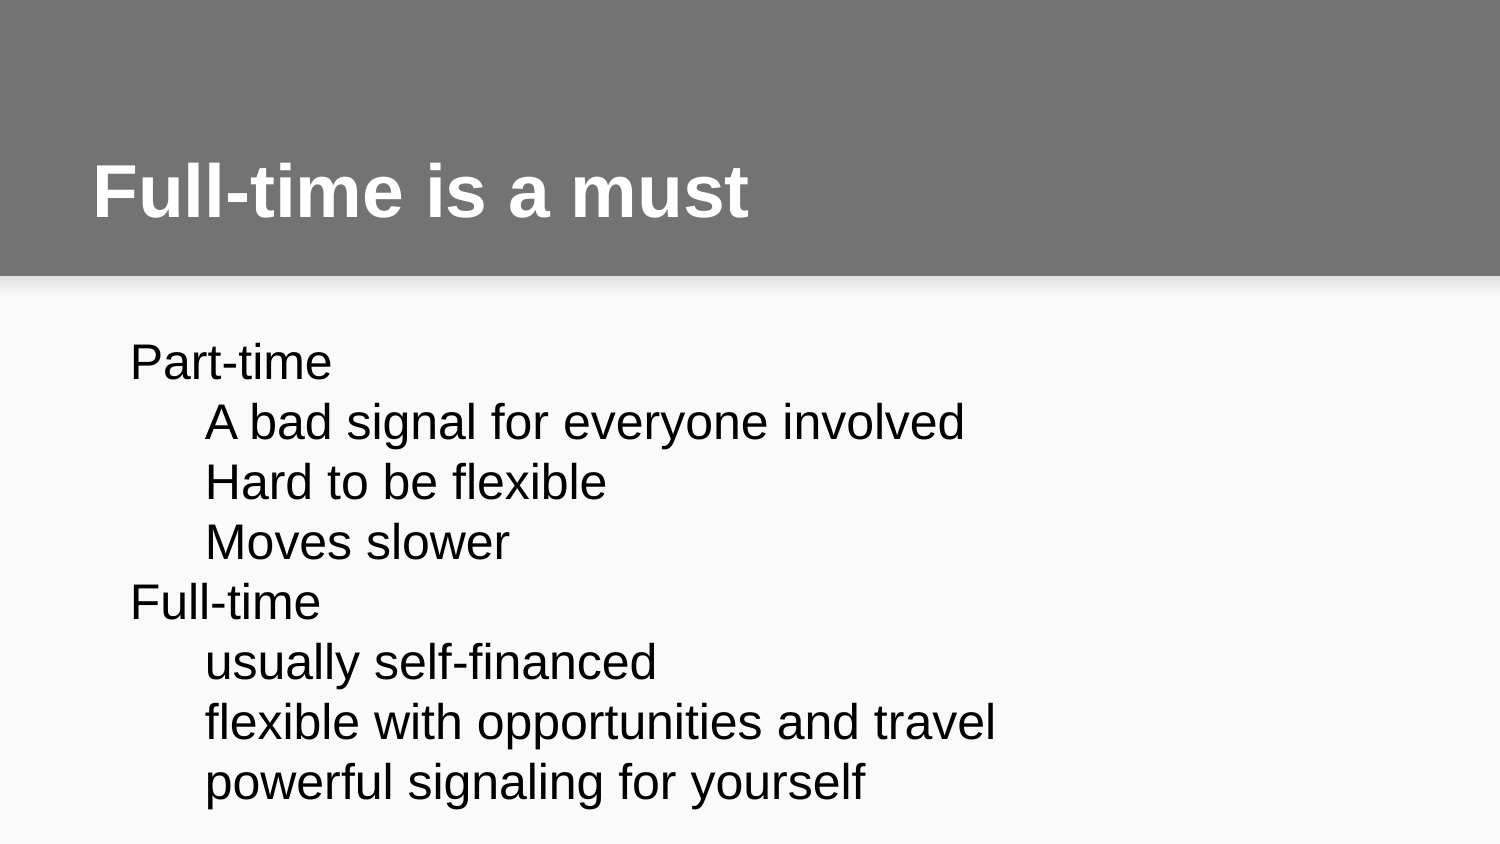

# Full-time is a must
Part-time
A bad signal for everyone involved
Hard to be flexible
Moves slower
Full-time
usually self-financed
flexible with opportunities and travel
powerful signaling for yourself